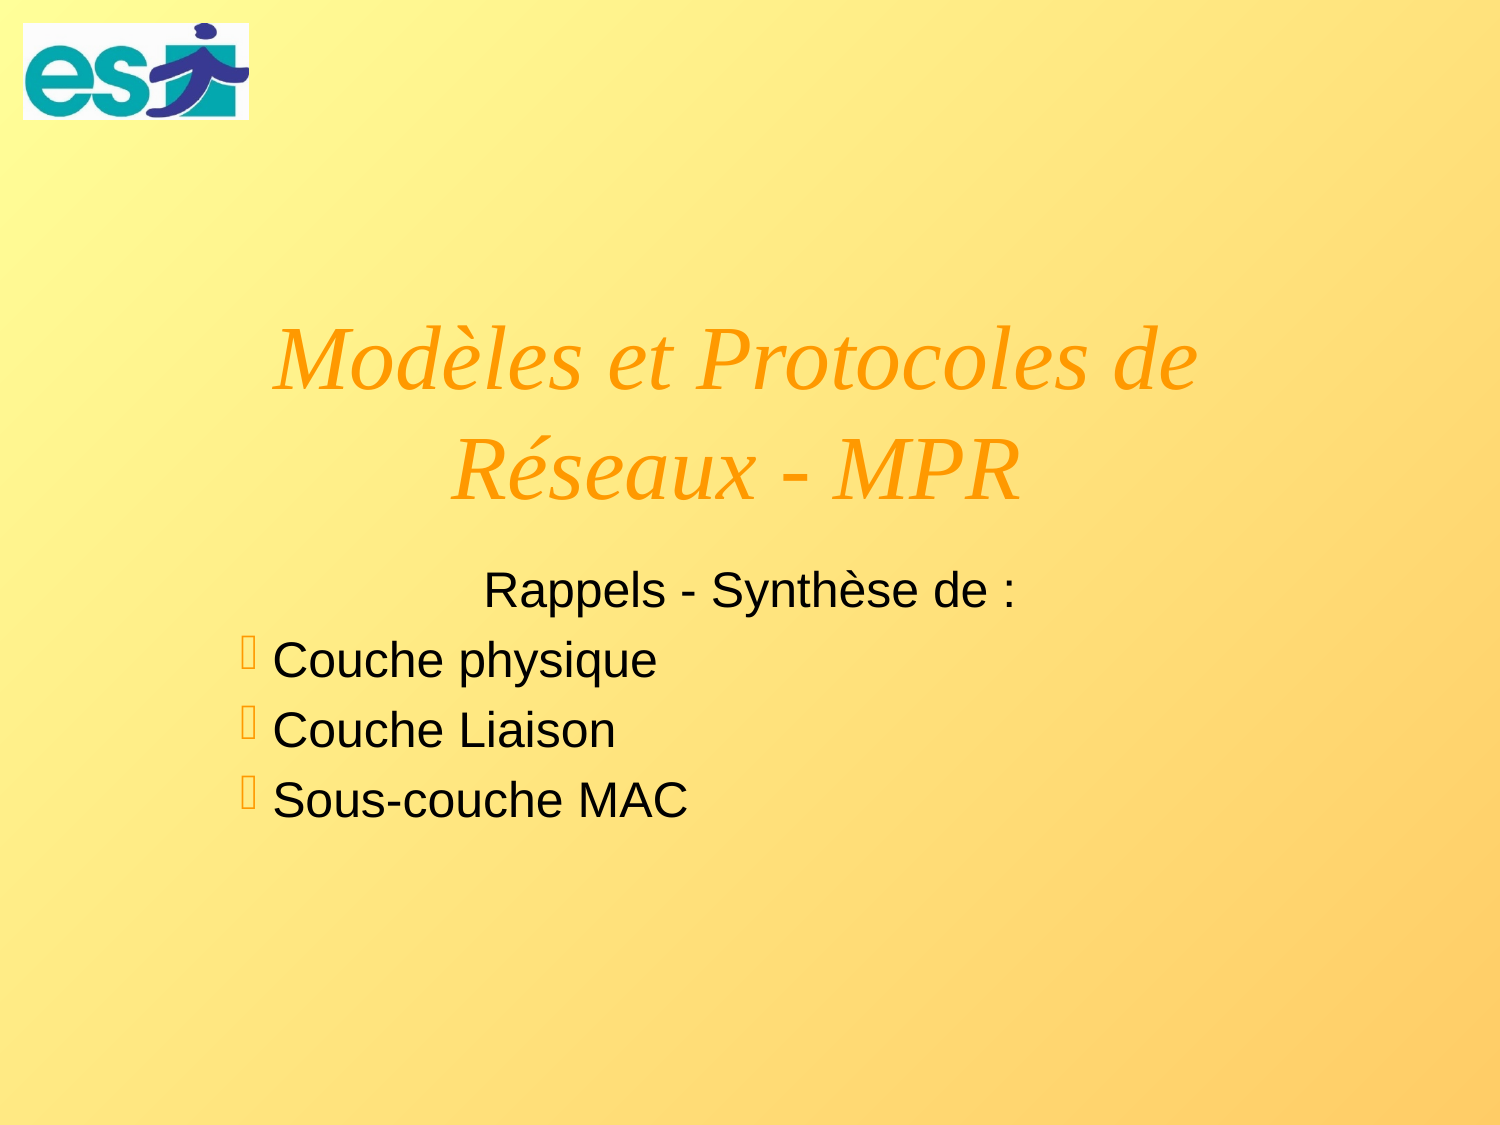

# Modèles et Protocoles de Réseaux - MPR
Rappels - Synthèse de :
 Couche physique
 Couche Liaison
 Sous-couche MAC